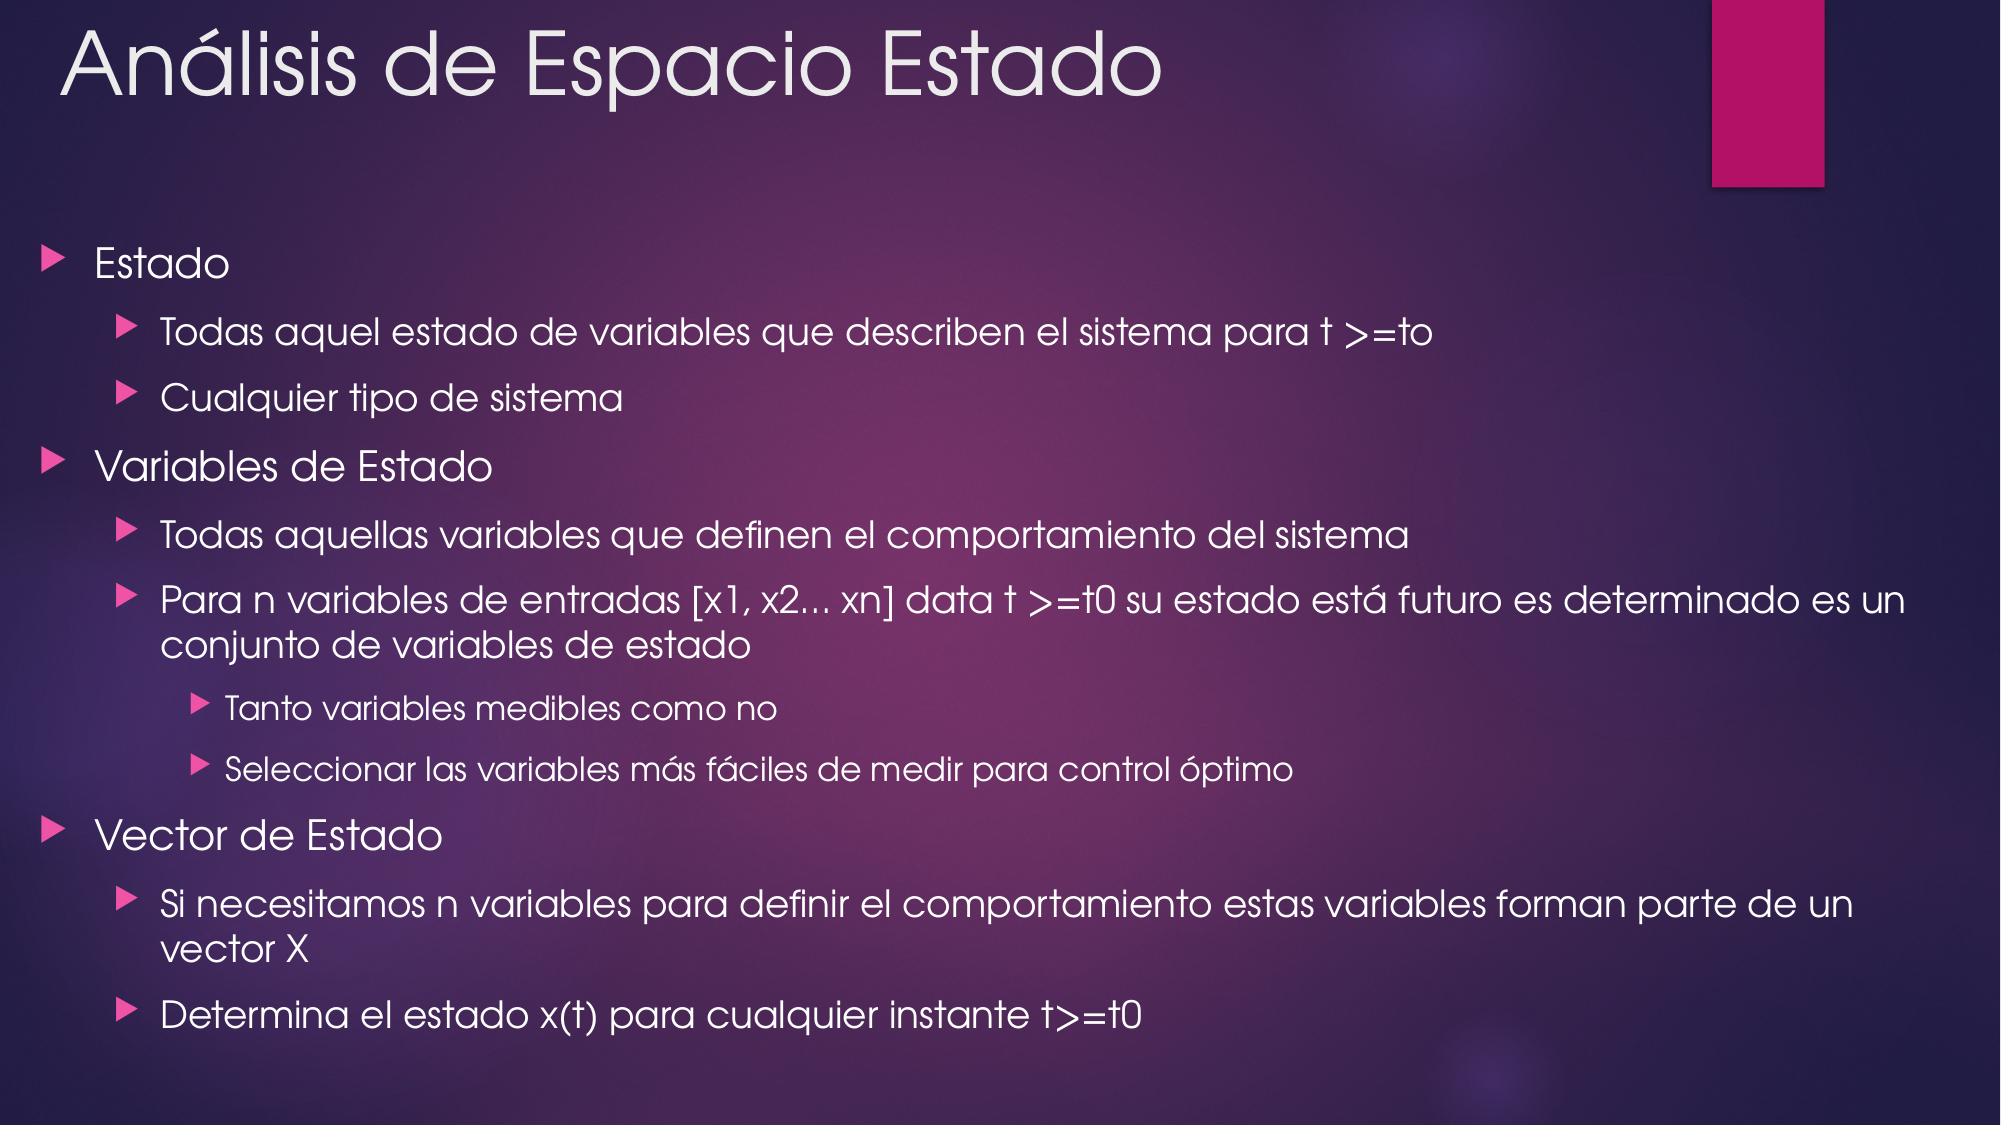

# Análisis de Espacio Estado
Estado
Todas aquel estado de variables que describen el sistema para t >=to
Cualquier tipo de sistema
Variables de Estado
Todas aquellas variables que definen el comportamiento del sistema
Para n variables de entradas [x1, x2… xn] data t >=t0 su estado está futuro es determinado es un conjunto de variables de estado
Tanto variables medibles como no
Seleccionar las variables más fáciles de medir para control óptimo
Vector de Estado
Si necesitamos n variables para definir el comportamiento estas variables forman parte de un vector X
Determina el estado x(t) para cualquier instante t>=t0